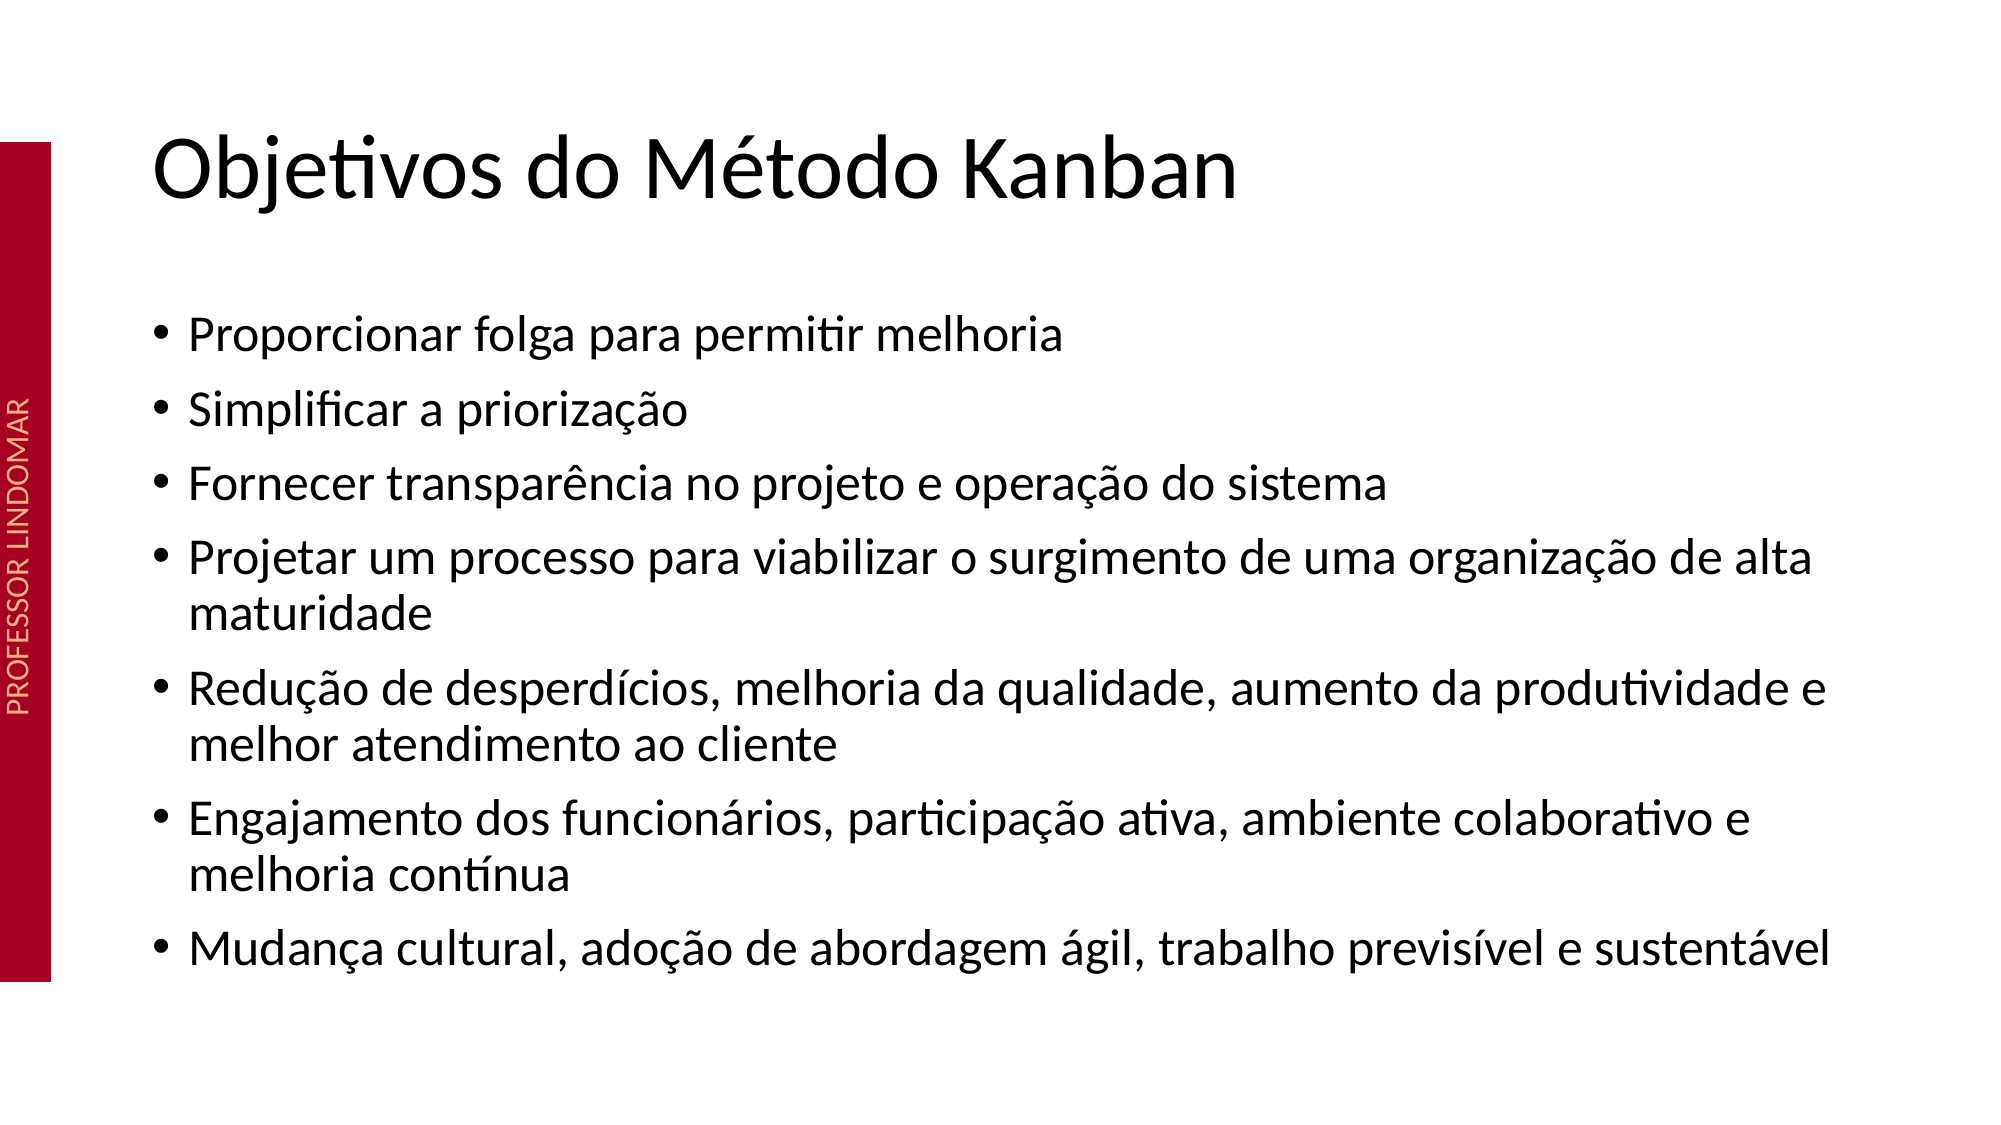

# Objetivos do Método Kanban
Proporcionar folga para permitir melhoria
Simplificar a priorização
Fornecer transparência no projeto e operação do sistema
Projetar um processo para viabilizar o surgimento de uma organização de alta maturidade
Redução de desperdícios, melhoria da qualidade, aumento da produtividade e melhor atendimento ao cliente
Engajamento dos funcionários, participação ativa, ambiente colaborativo e melhoria contínua
Mudança cultural, adoção de abordagem ágil, trabalho previsível e sustentável